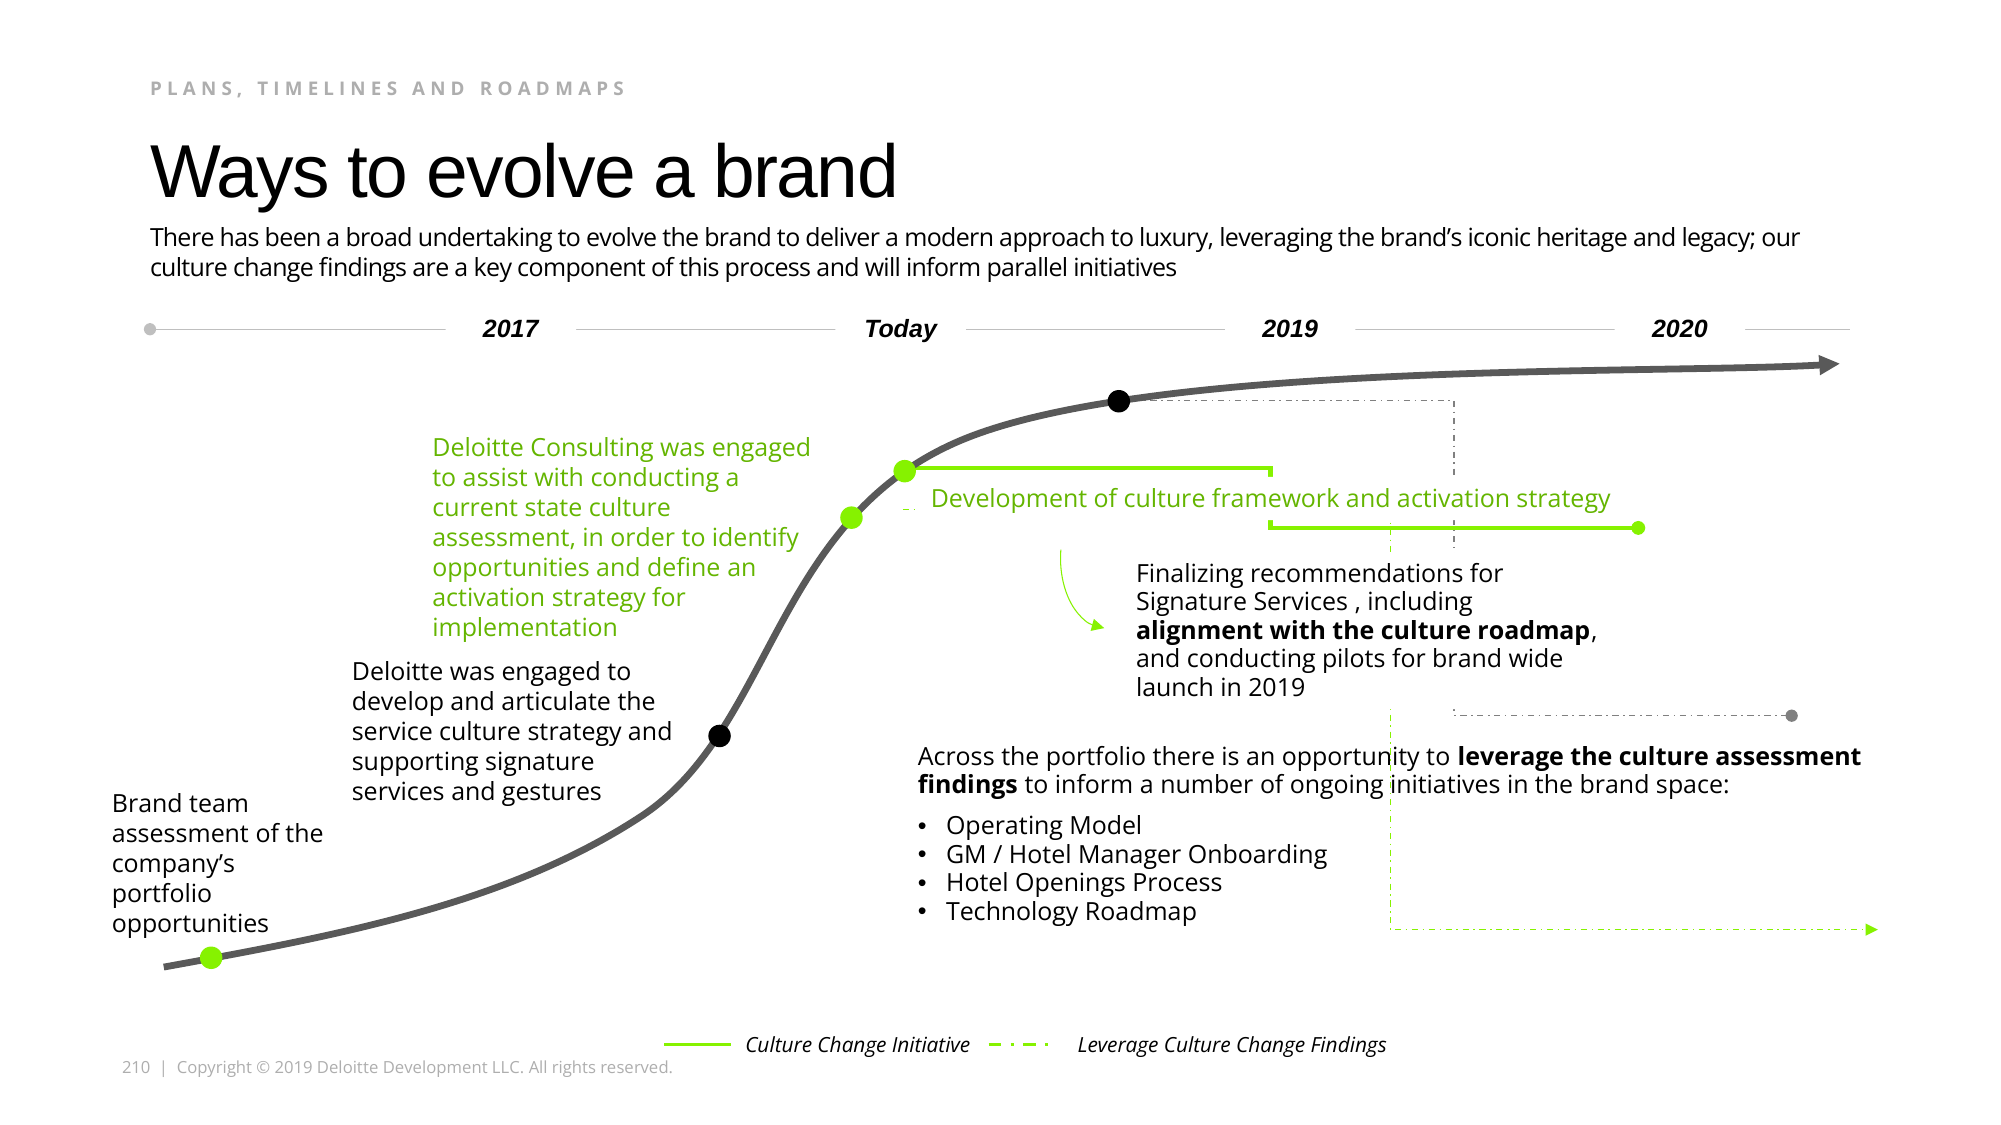

Plans, timelines and roadmaps
# Ways to evolve a brand
There has been a broad undertaking to evolve the brand to deliver a modern approach to luxury, leveraging the brand’s iconic heritage and legacy; our culture change findings are a key component of this process and will inform parallel initiatives
2017
Today
2019
2020

Deloitte Consulting was engaged to assist with conducting a current state culture assessment, in order to identify opportunities and define an activation strategy for implementation

Development of culture framework and activation strategy

Finalizing recommendations for Signature Services , including alignment with the culture roadmap, and conducting pilots for brand wide launch in 2019
Deloitte was engaged to develop and articulate the service culture strategy and supporting signature services and gestures

Across the portfolio there is an opportunity to leverage the culture assessment findings to inform a number of ongoing initiatives in the brand space:
Operating Model
GM / Hotel Manager Onboarding
Hotel Openings Process
Technology Roadmap
Brand team assessment of the company’s portfolio opportunities

Culture Change Initiative
Leverage Culture Change Findings